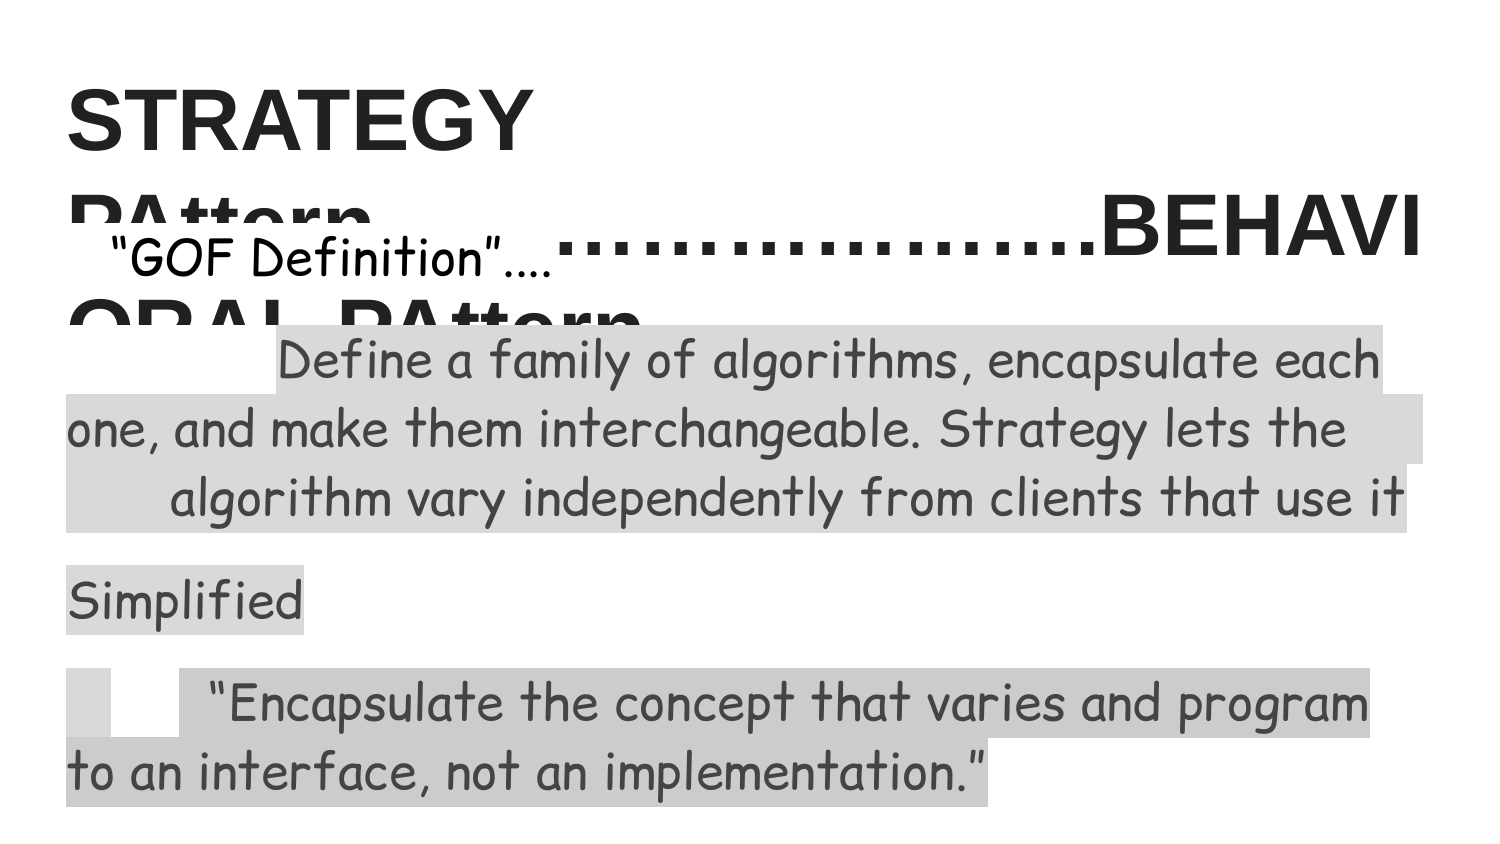

# STRATEGY PAttern…………………….BEHAVIORAL PAttern
   “GOF Definition”....
              Define a family of algorithms, encapsulate each one, and make them interchangeable. Strategy lets the             algorithm vary independently from clients that use it
Simplified
           “Encapsulate the concept that varies and program to an interface, not an implementation.”